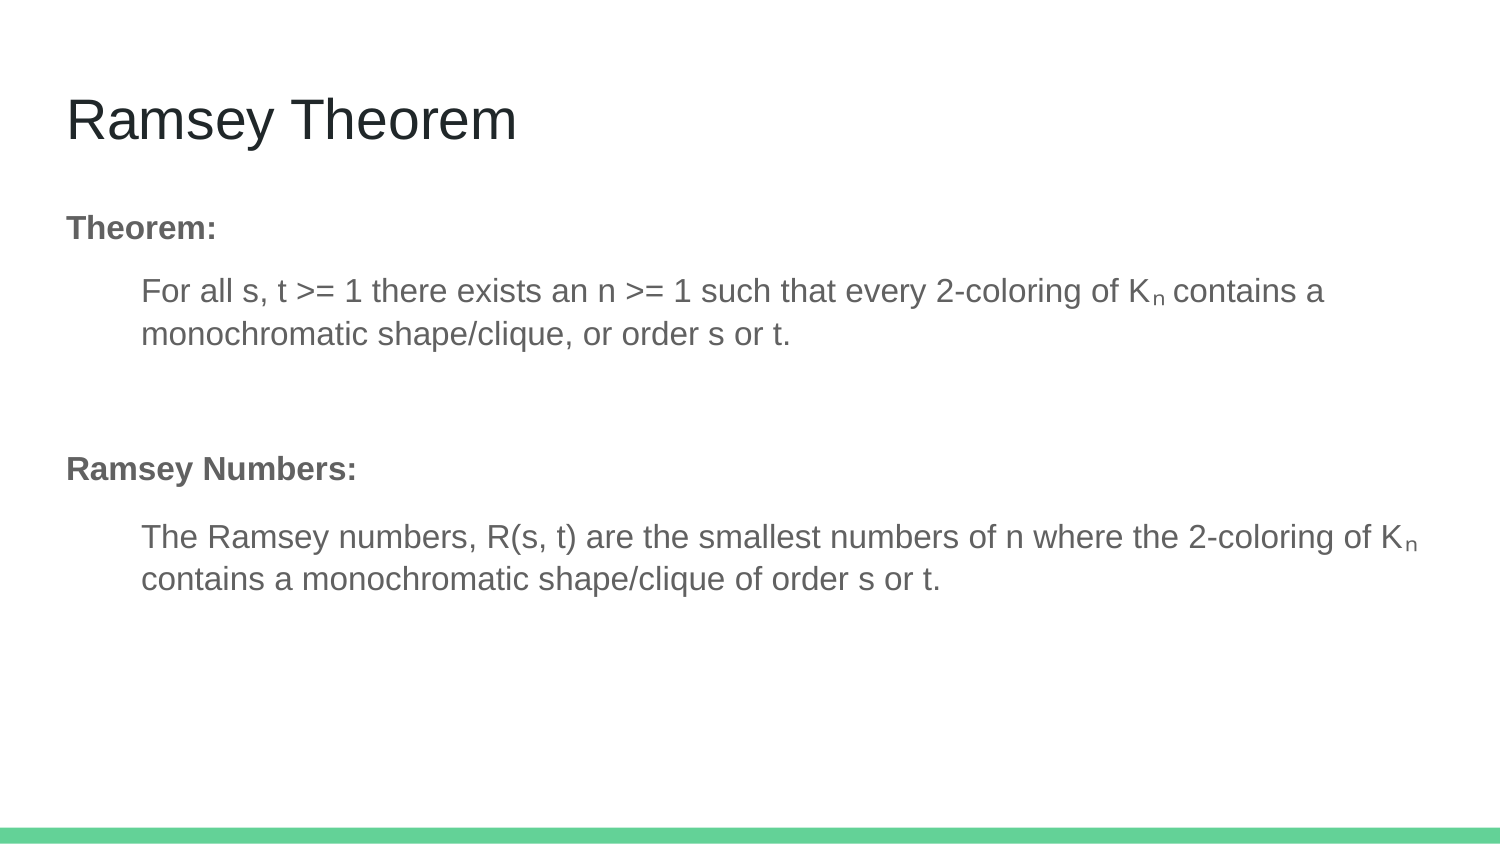

# Ramsey Theorem
Theorem:
For all s, t >= 1 there exists an n >= 1 such that every 2-coloring of Kₙ contains a monochromatic shape/clique, or order s or t.

Ramsey Numbers:
The Ramsey numbers, R(s, t) are the smallest numbers of n where the 2-coloring of Kₙ contains a monochromatic shape/clique of order s or t.